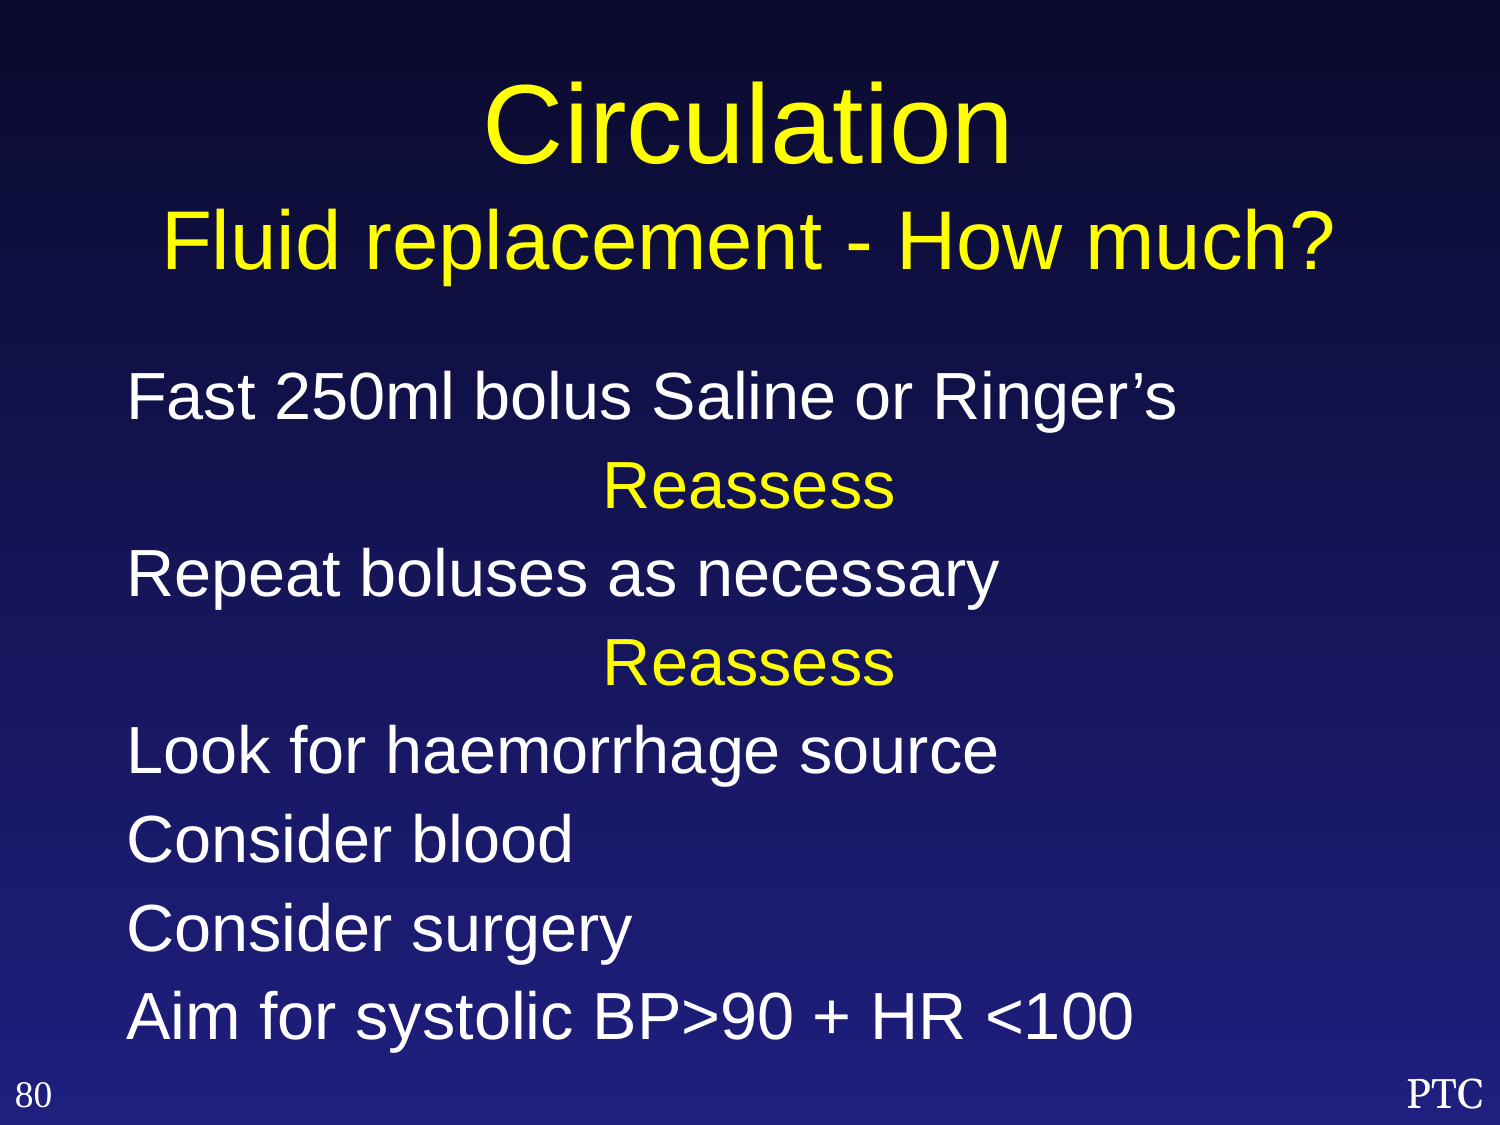

Circulation
Fluid replacement - How much?
Fast 250ml bolus Saline or Ringer’s
Reassess
Repeat boluses as necessary
Reassess
Look for haemorrhage source
Consider blood
Consider surgery
Aim for systolic BP>90 + HR <100
80